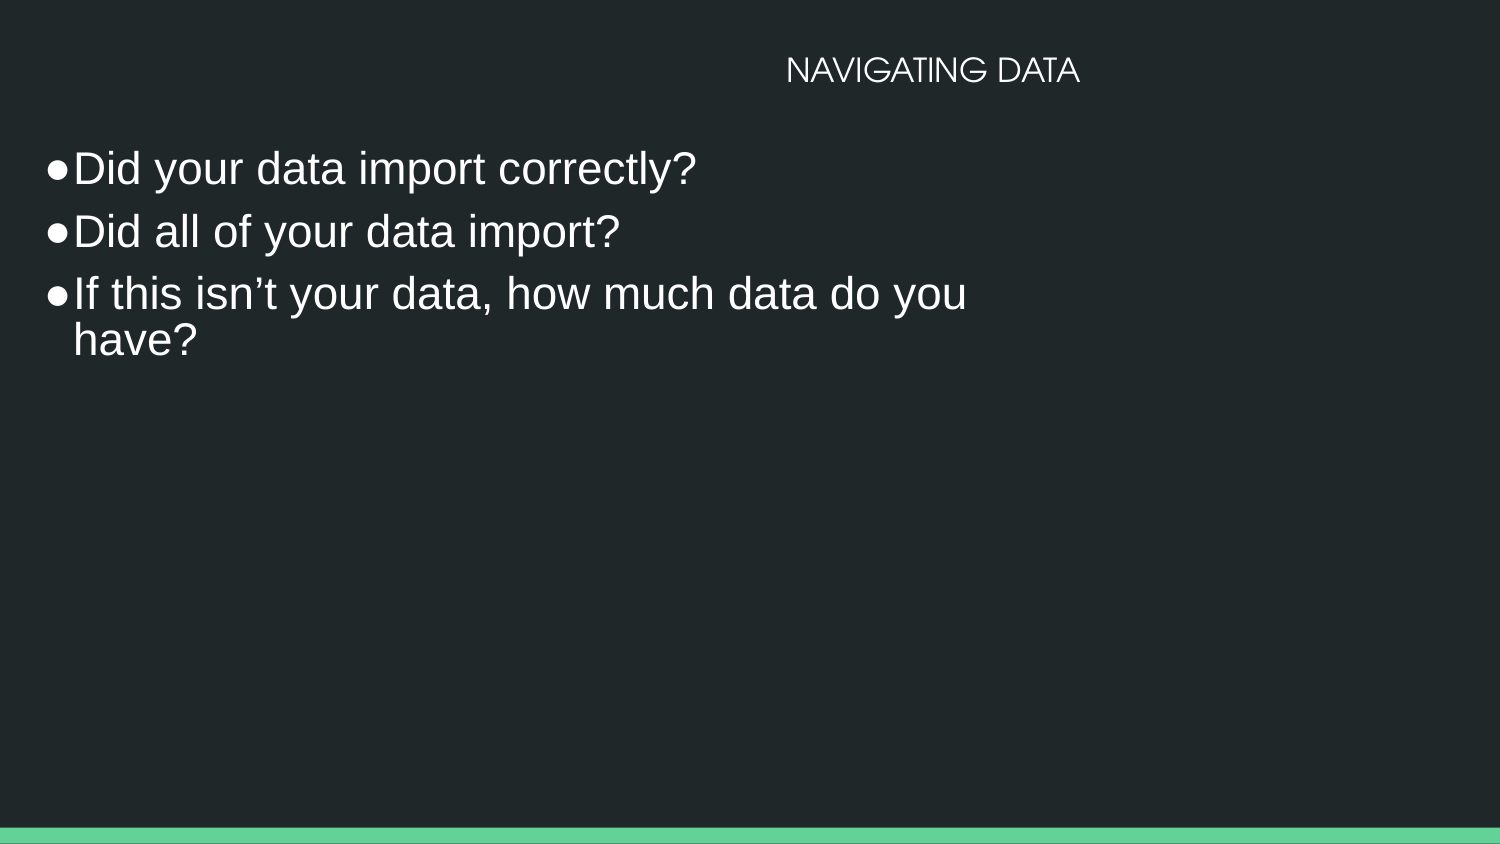

# NAVIGATING DATA
Did your data import correctly?
Did all of your data import?
If this isn’t your data, how much data do you have?